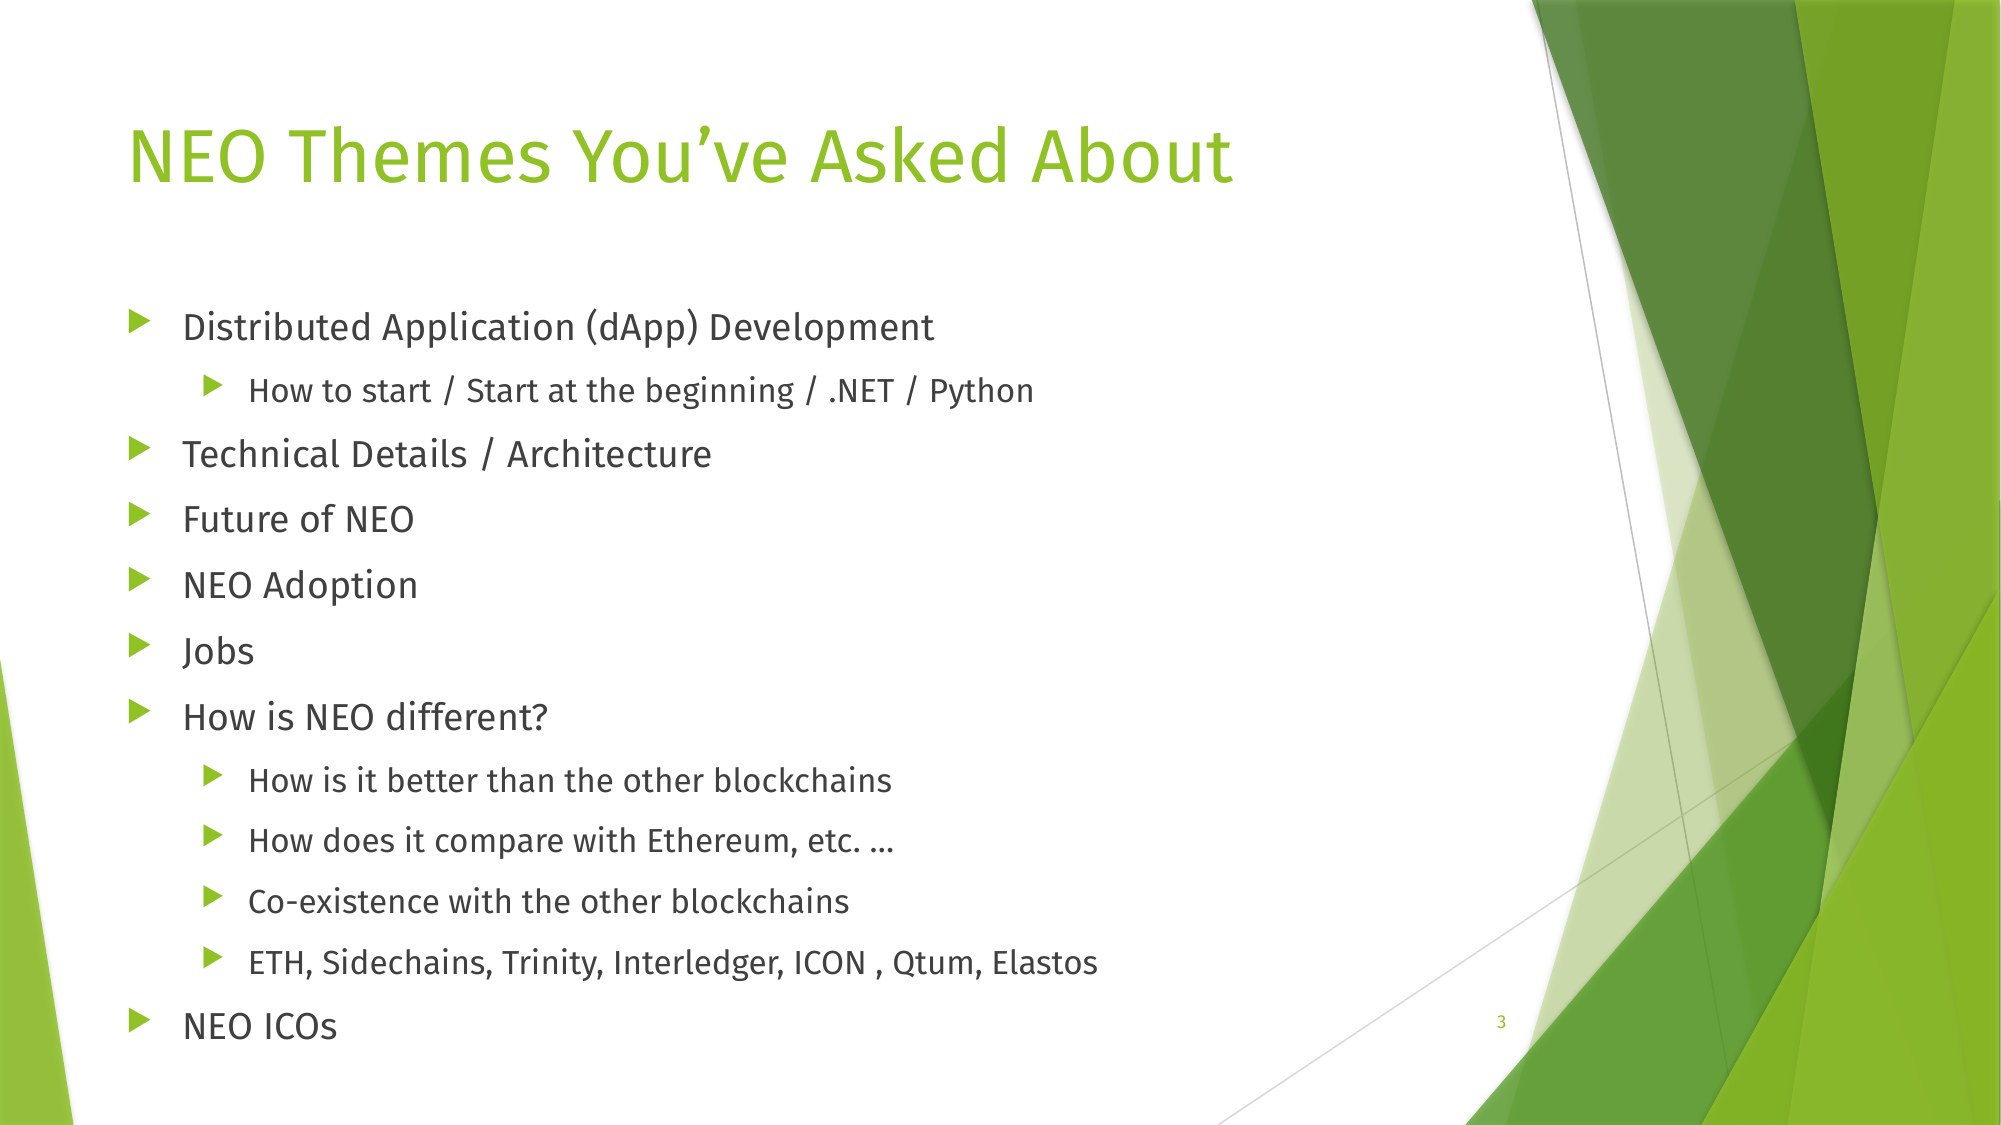

# NEO Themes You’ve Asked About
Distributed Application (dApp) Development
How to start / Start at the beginning / .NET / Python
Technical Details / Architecture
Future of NEO
NEO Adoption
Jobs
How is NEO different?
How is it better than the other blockchains
How does it compare with Ethereum, etc. …
Co-existence with the other blockchains
ETH, Sidechains, Trinity, Interledger, ICON , Qtum, Elastos
NEO ICOs
3